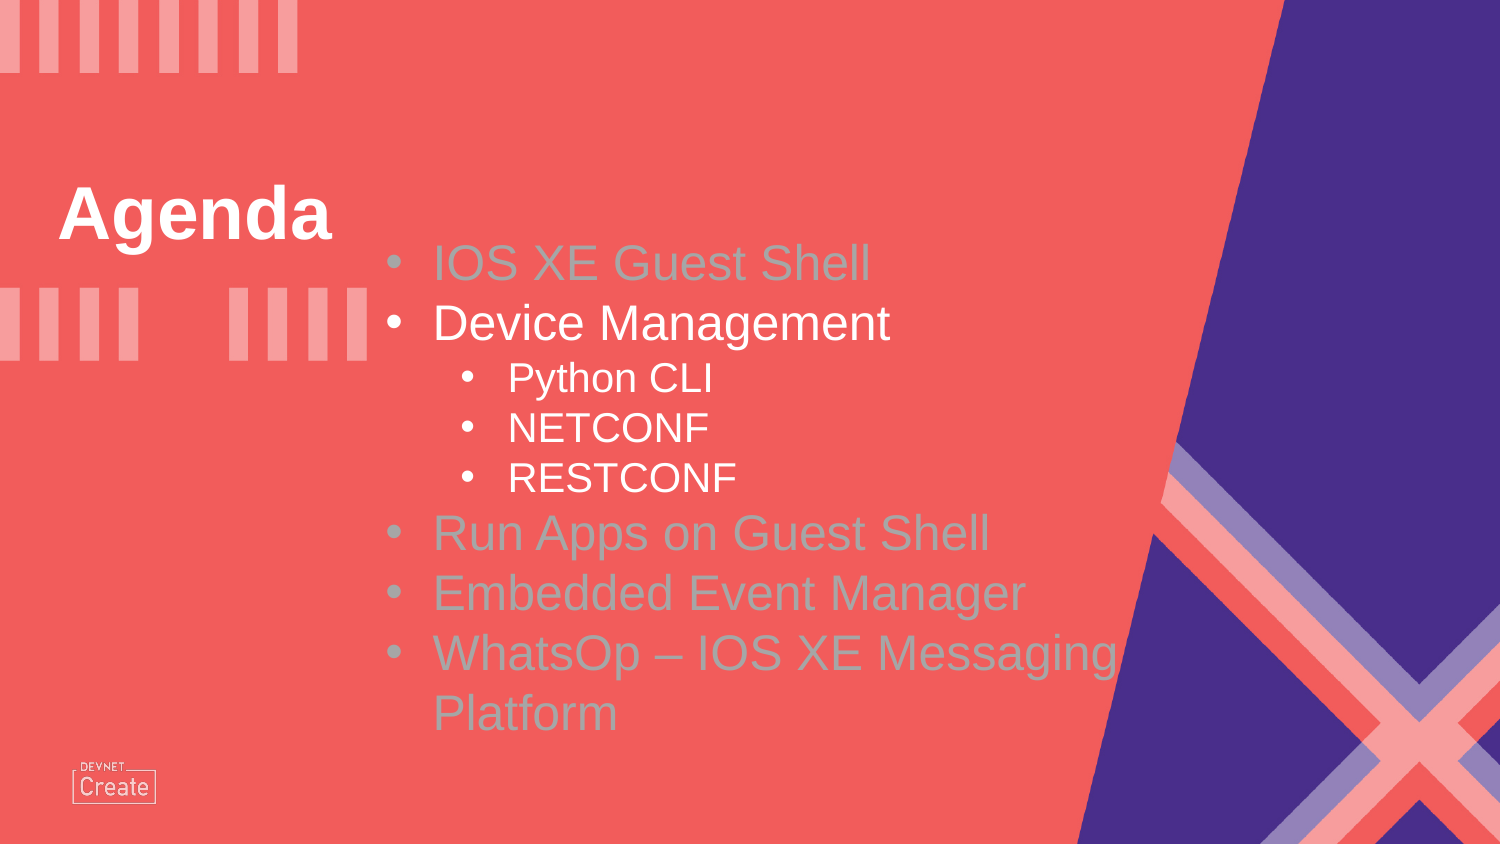

Agenda
IOS XE Guest Shell
Device Management
Python CLI
NETCONF
RESTCONF
Run Apps on Guest Shell
Embedded Event Manager
WhatsOp – IOS XE Messaging Platform